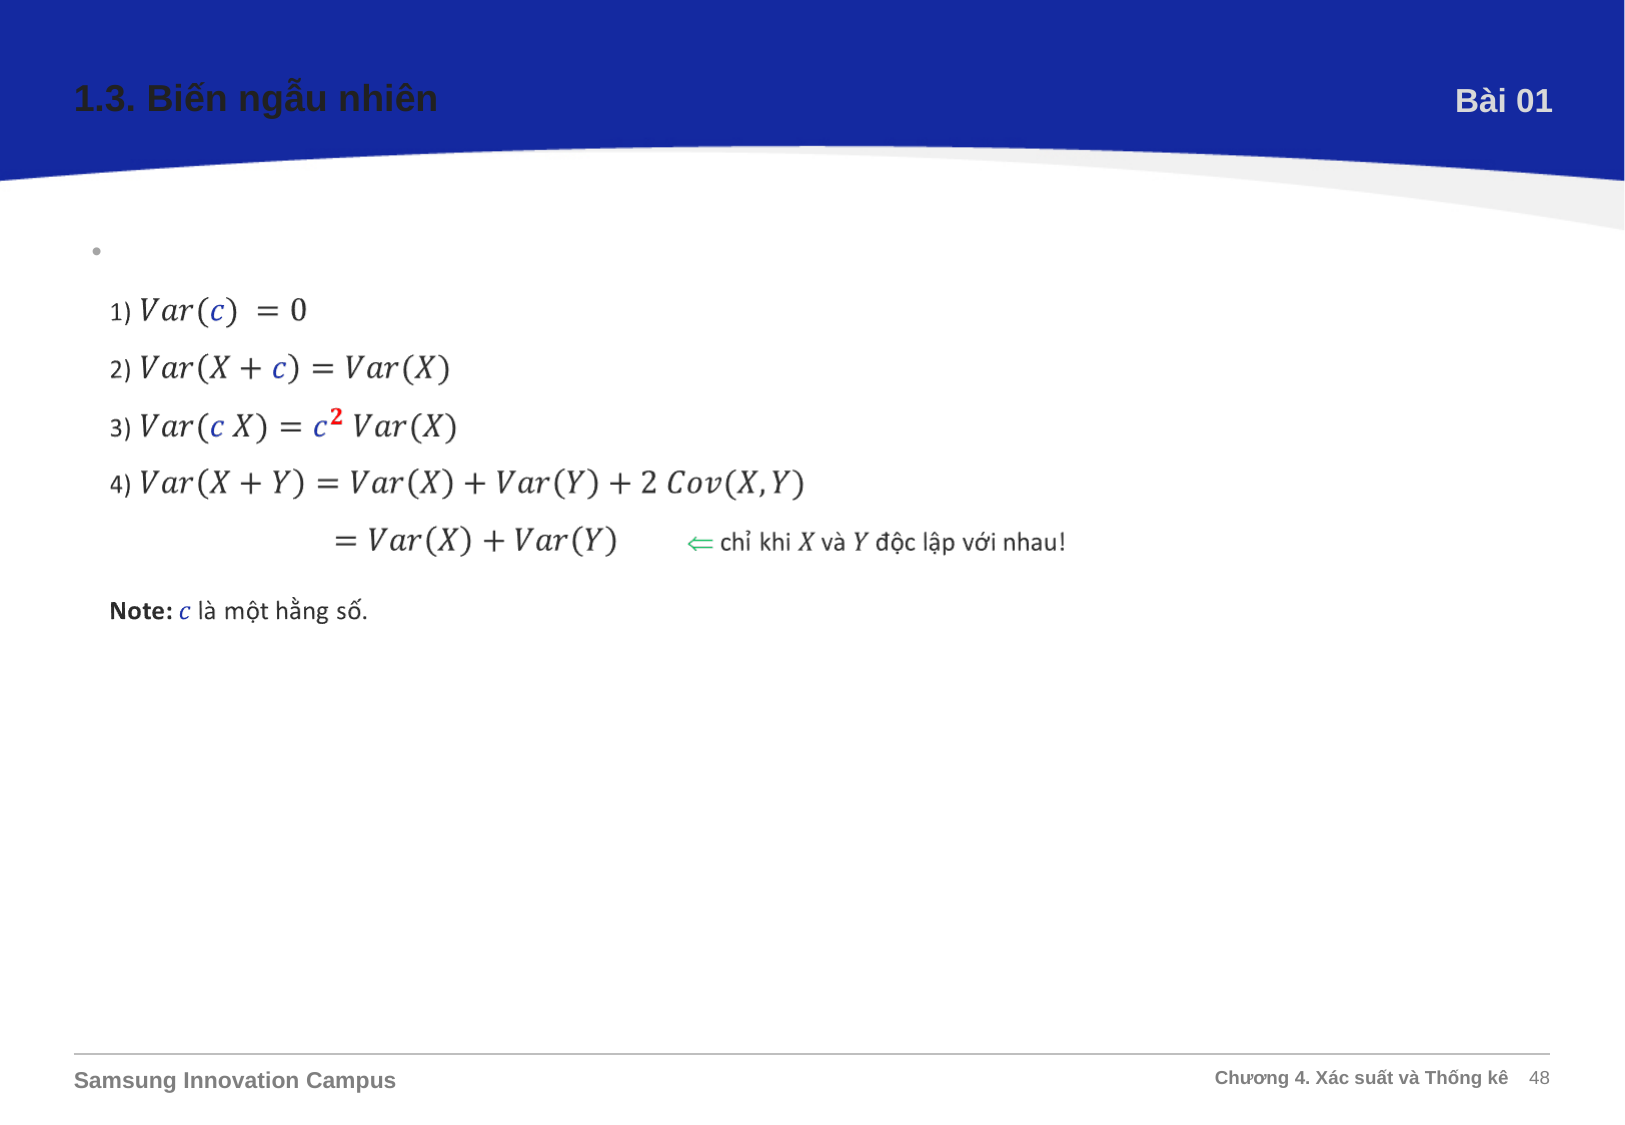

1.3. Biến ngẫu nhiên
Bài 01
Các tính chất của phương sai của quần thể: